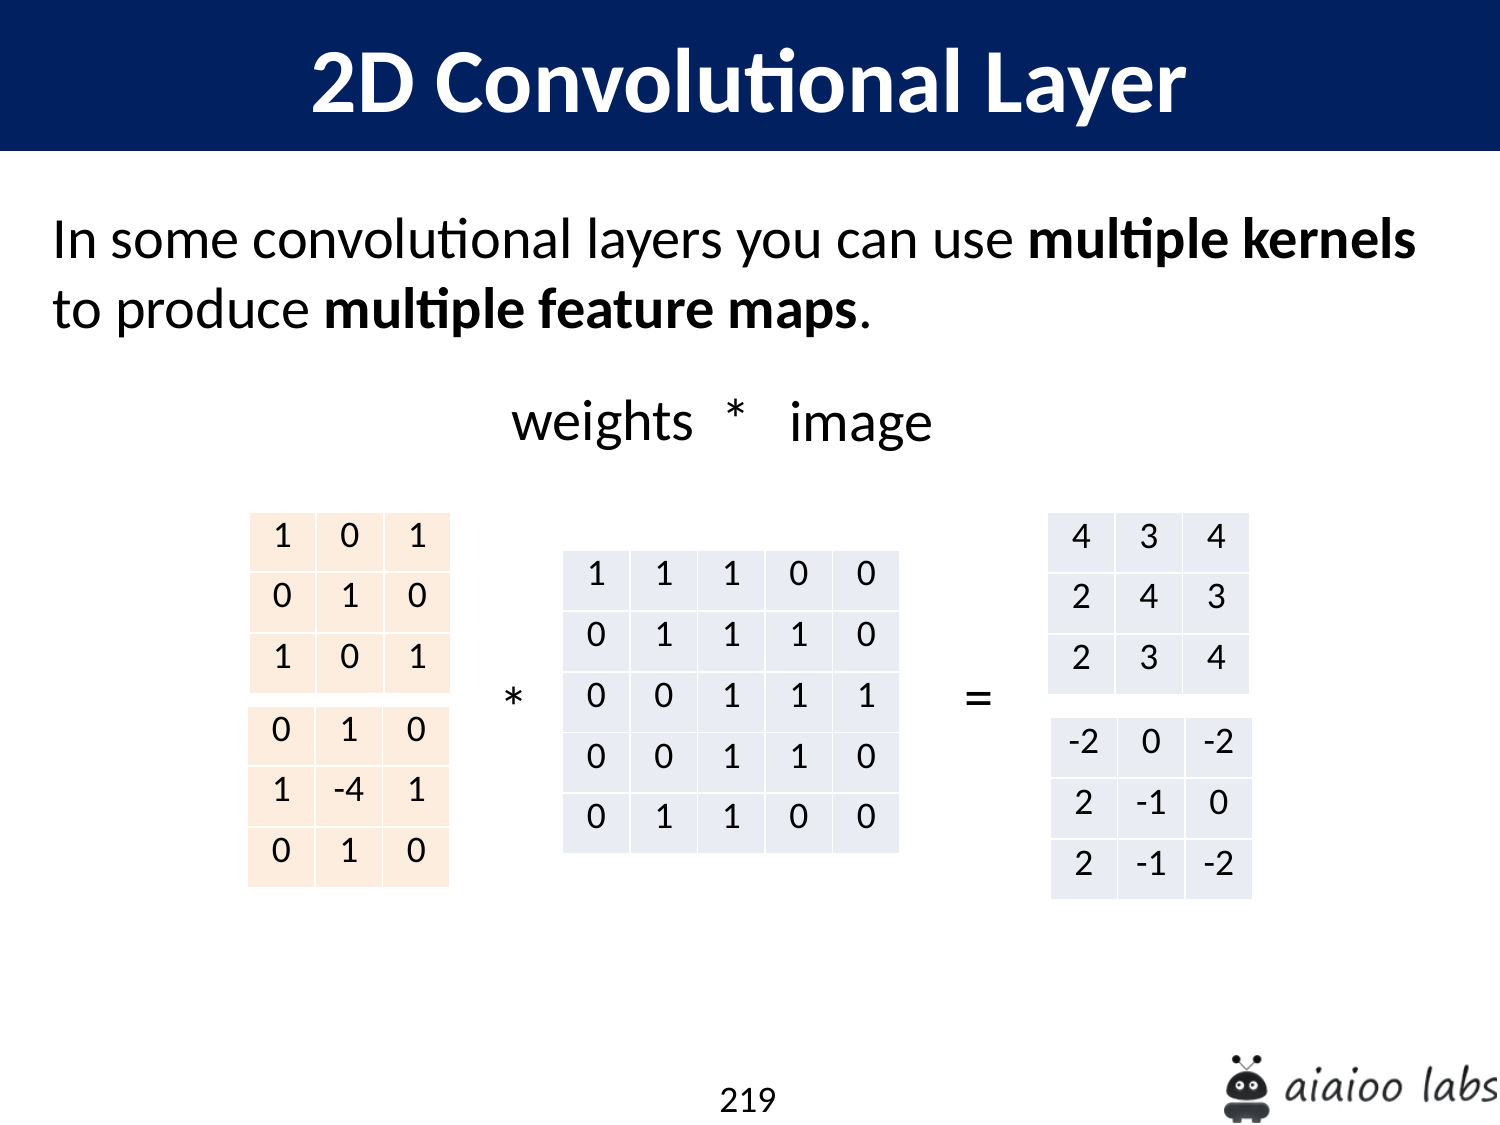

2D Convolutional Layer
In some convolutional layers you can use multiple kernels to produce multiple feature maps.
weights  *
image
| 1 | 0 | 1 |
| --- | --- | --- |
| 0 | 1 | 0 |
| 1 | 0 | 1 |
| 4 | 3 | 4 |
| --- | --- | --- |
| 2 | 4 | 3 |
| 2 | 3 | 4 |
| 1 | 1 | 1 | 0 | 0 |
| --- | --- | --- | --- | --- |
| 0 | 1 | 1 | 1 | 0 |
| 0 | 0 | 1 | 1 | 1 |
| 0 | 0 | 1 | 1 | 0 |
| 0 | 1 | 1 | 0 | 0 |
=
*
| 0 | 1 | 0 |
| --- | --- | --- |
| 1 | -4 | 1 |
| 0 | 1 | 0 |
| -2 | 0 | -2 |
| --- | --- | --- |
| 2 | -1 | 0 |
| 2 | -1 | -2 |